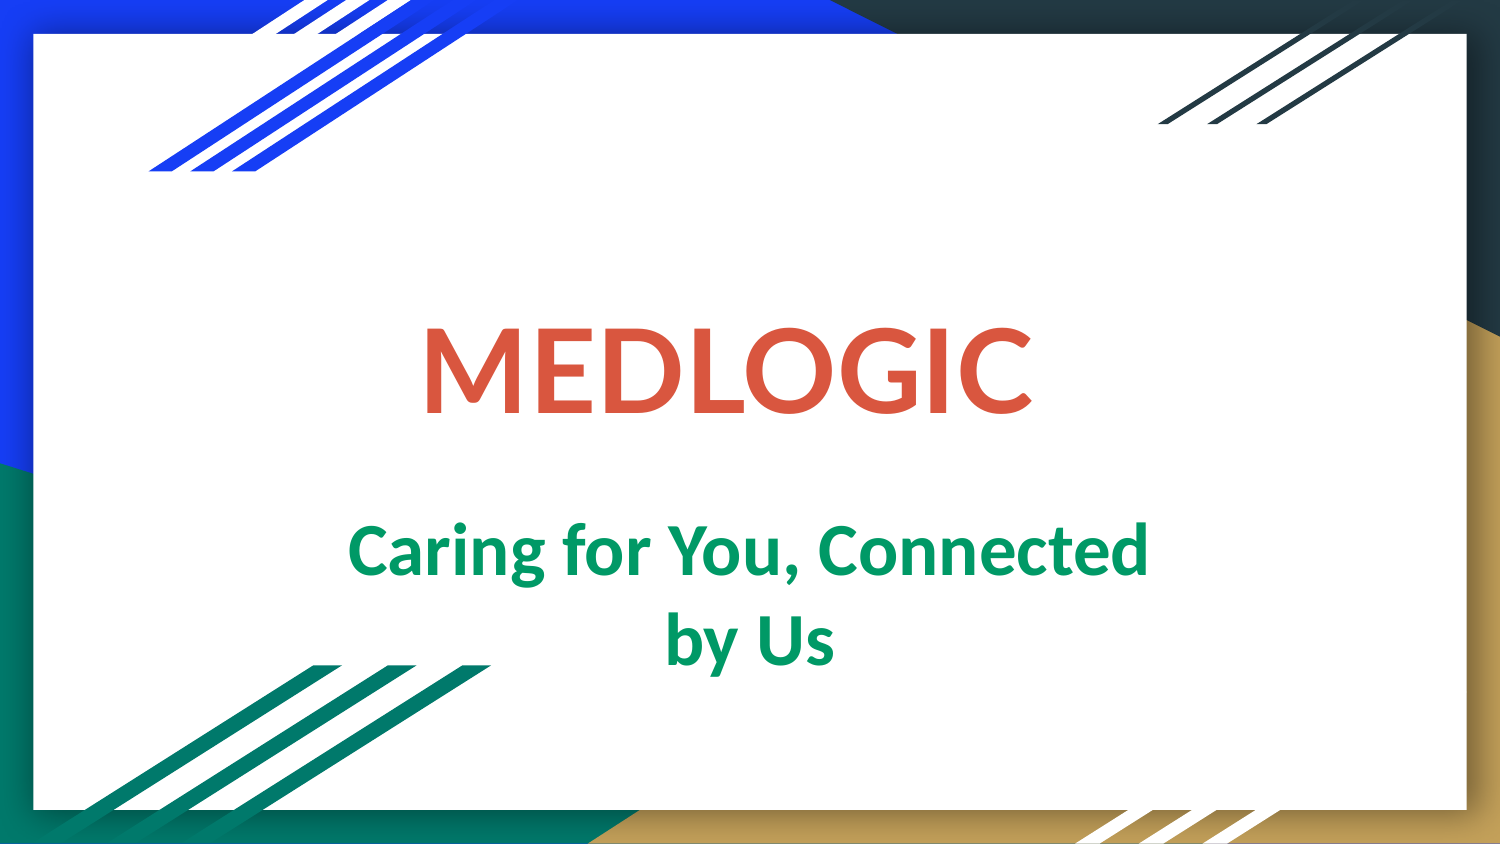

# MEDLOGIC

Caring for You, Connected by Us